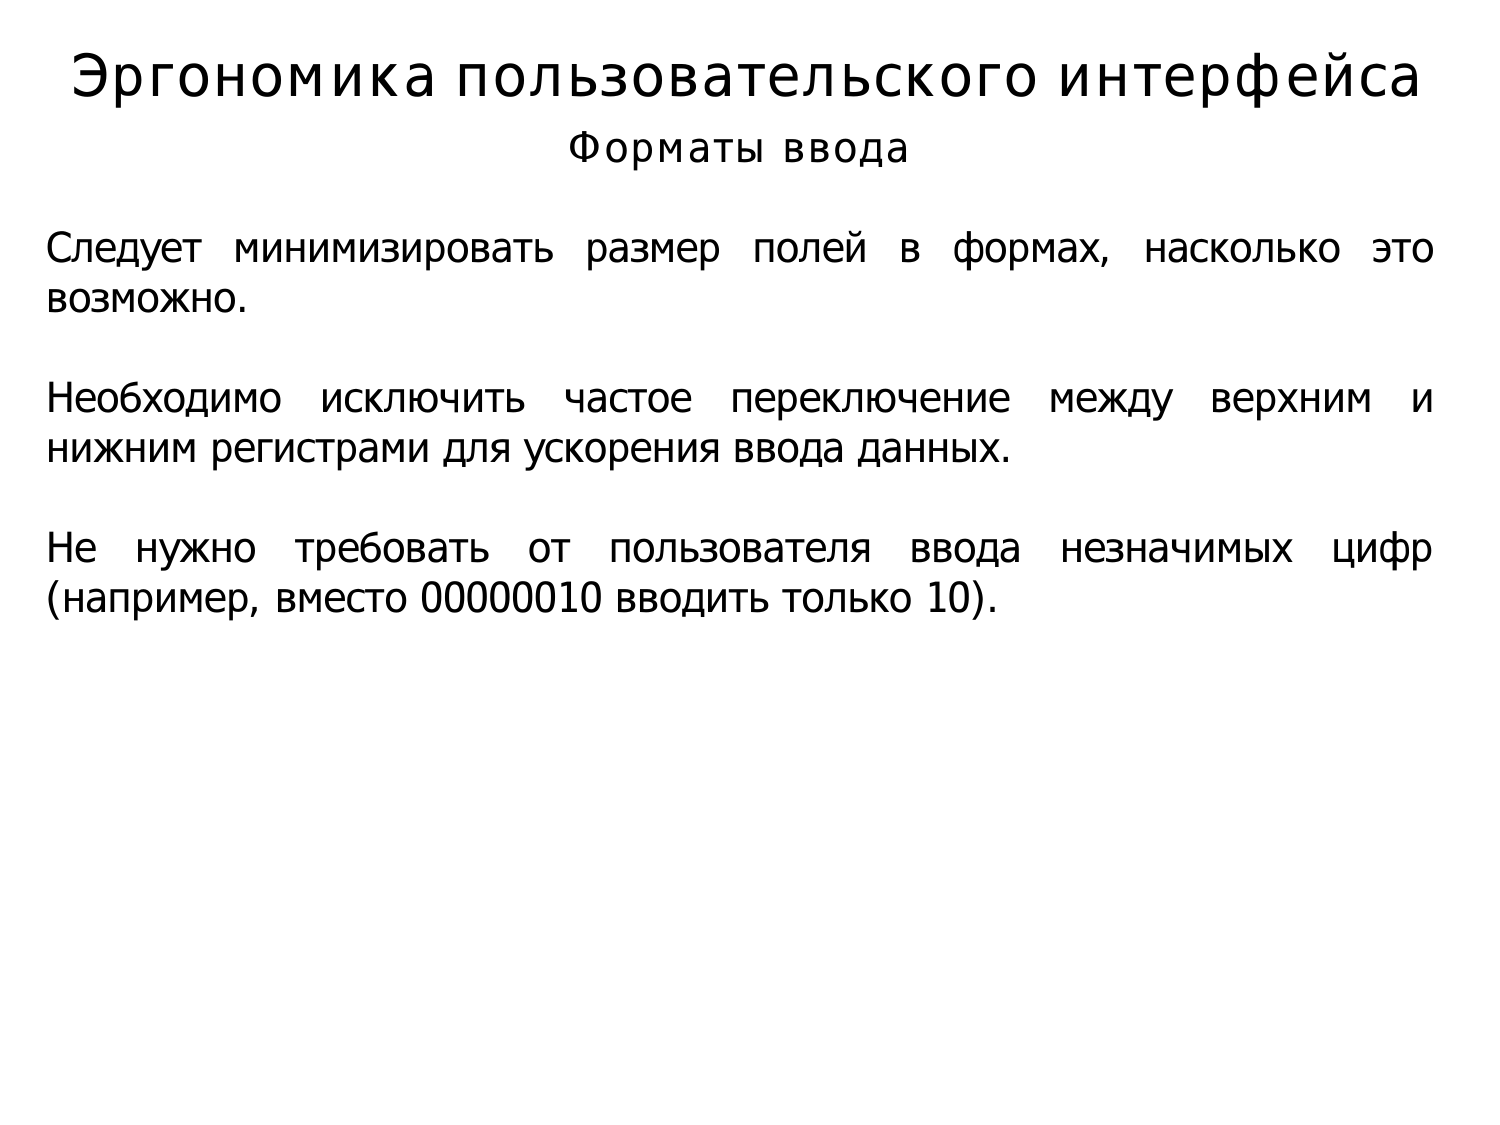

Эргономика пользовательского интерфейса
Форматы ввода

Следует минимизировать размер полей в формах, насколь­ко это возможно.

Необходимо исключить частое переключение между верх­ним и нижним регистрами для ускорения ввода данных.

Не нужно требовать от пользователя ввода незначимых цифр (например, вместо 00000010 вводить только 10).